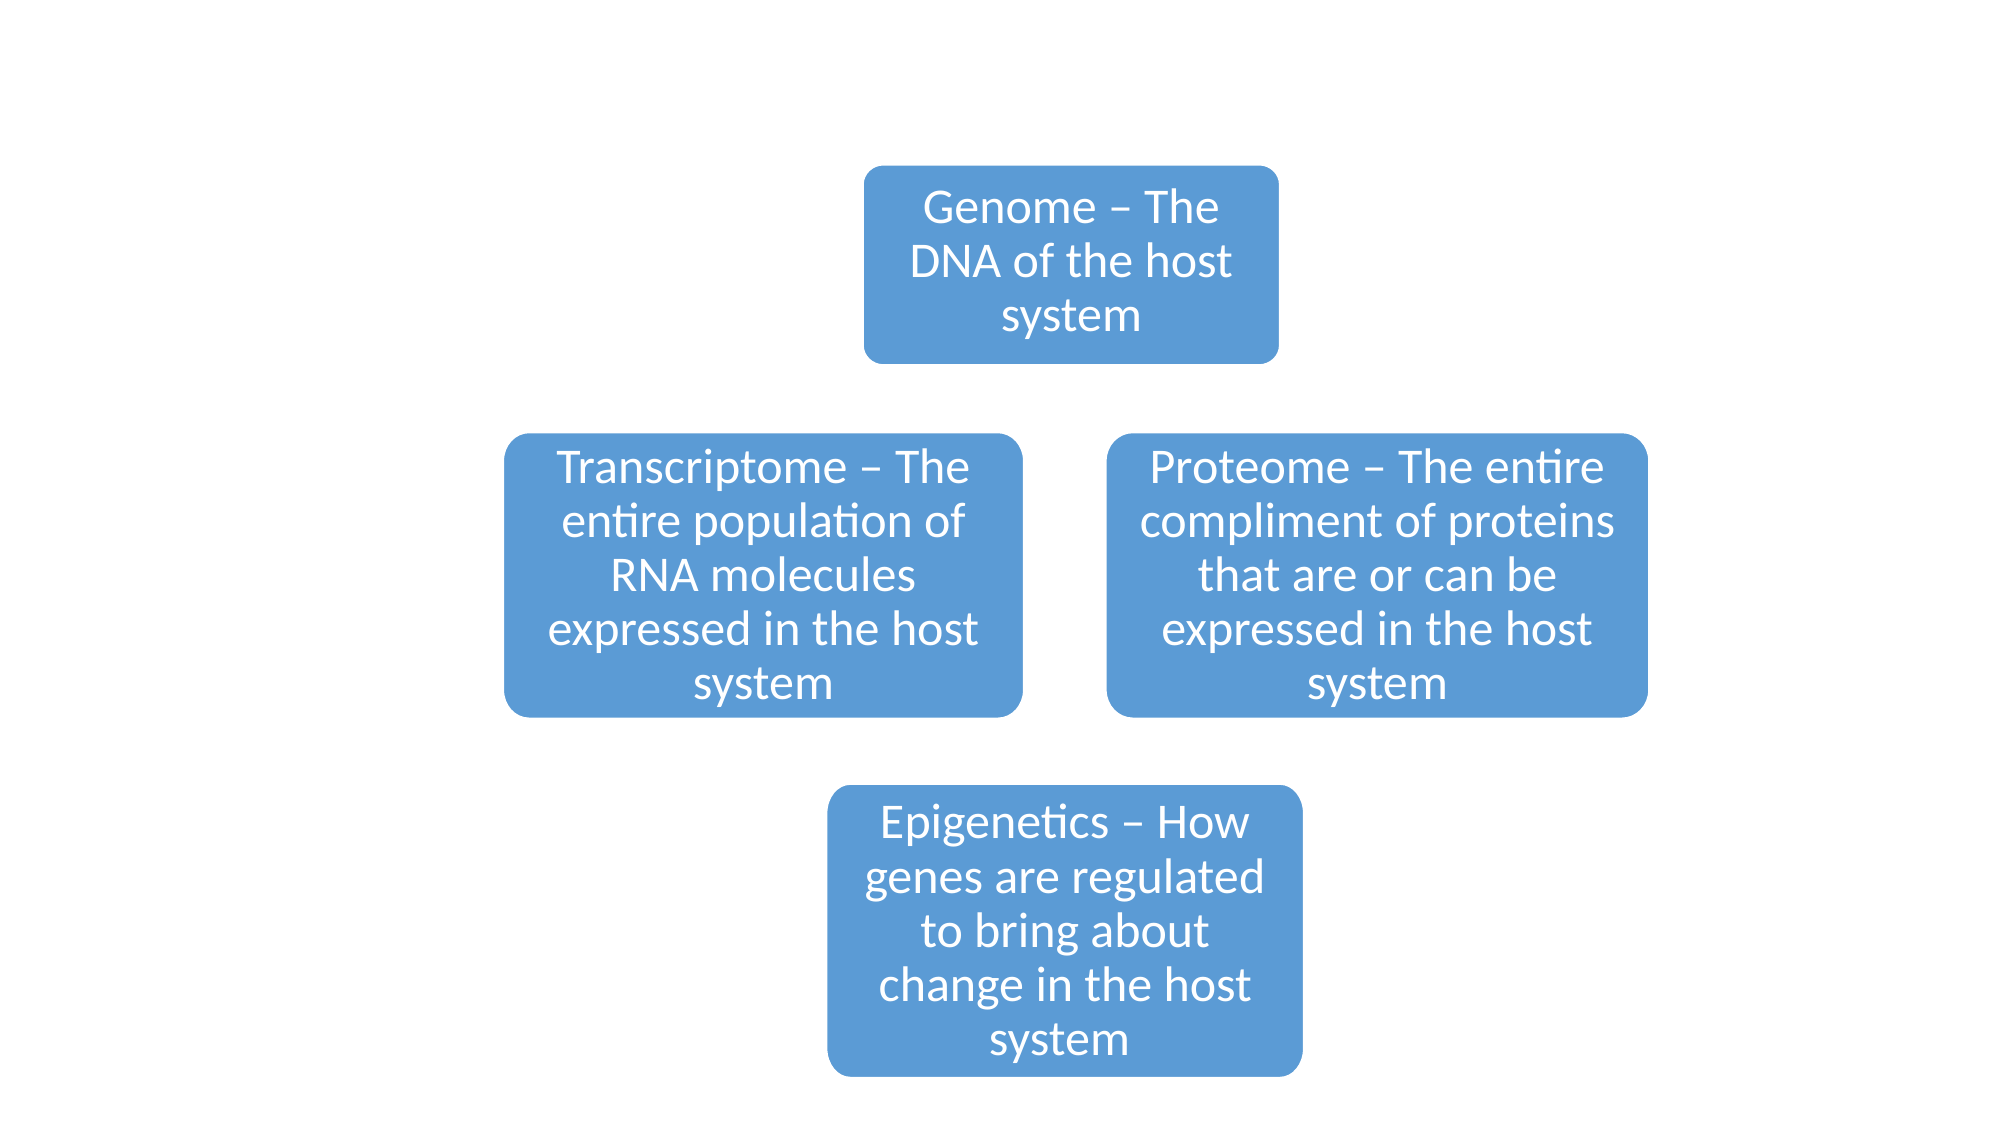

Genome – The DNA of the host system

Transcriptome – The entire population of RNA molecules expressed in the host system
Proteome – The entire compliment of proteins that are or can be expressed in the host system
Epigenetics – How genes are regulated to bring about change in the host system